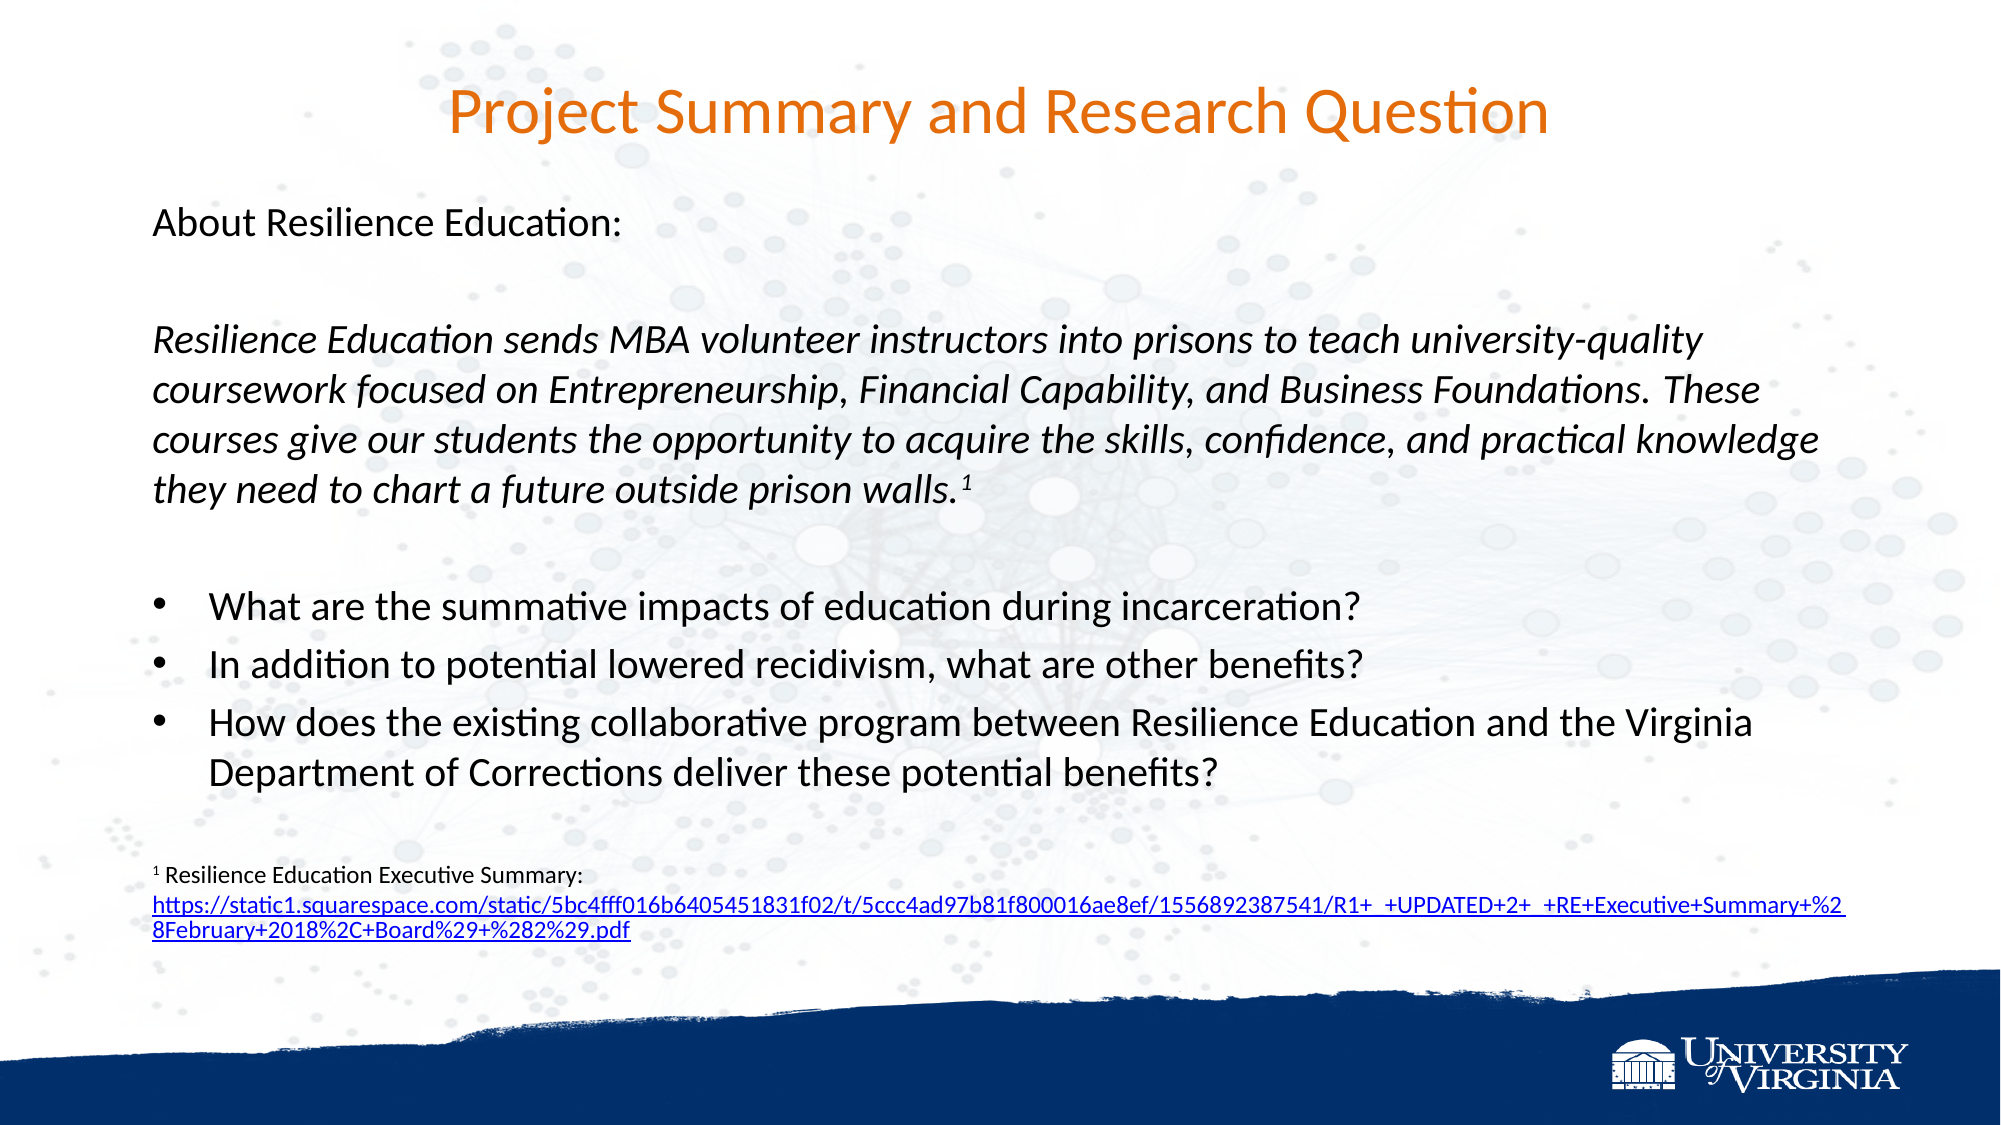

# Project Summary and Research Question
About Resilience Education:

Resilience Education sends MBA volunteer instructors into prisons to teach university-quality coursework focused on Entrepreneurship, Financial Capability, and Business Foundations. These courses give our students the opportunity to acquire the skills, confidence, and practical knowledge they need to chart a future outside prison walls.1

What are the summative impacts of education during incarceration?
In addition to potential lowered recidivism, what are other benefits?
How does the existing collaborative program between Resilience Education and the Virginia Department of Corrections deliver these potential benefits?

1 Resilience Education Executive Summary: https://static1.squarespace.com/static/5bc4fff016b6405451831f02/t/5ccc4ad97b81f800016ae8ef/1556892387541/R1+_+UPDATED+2+_+RE+Executive+Summary+%28February+2018%2C+Board%29+%282%29.pdf